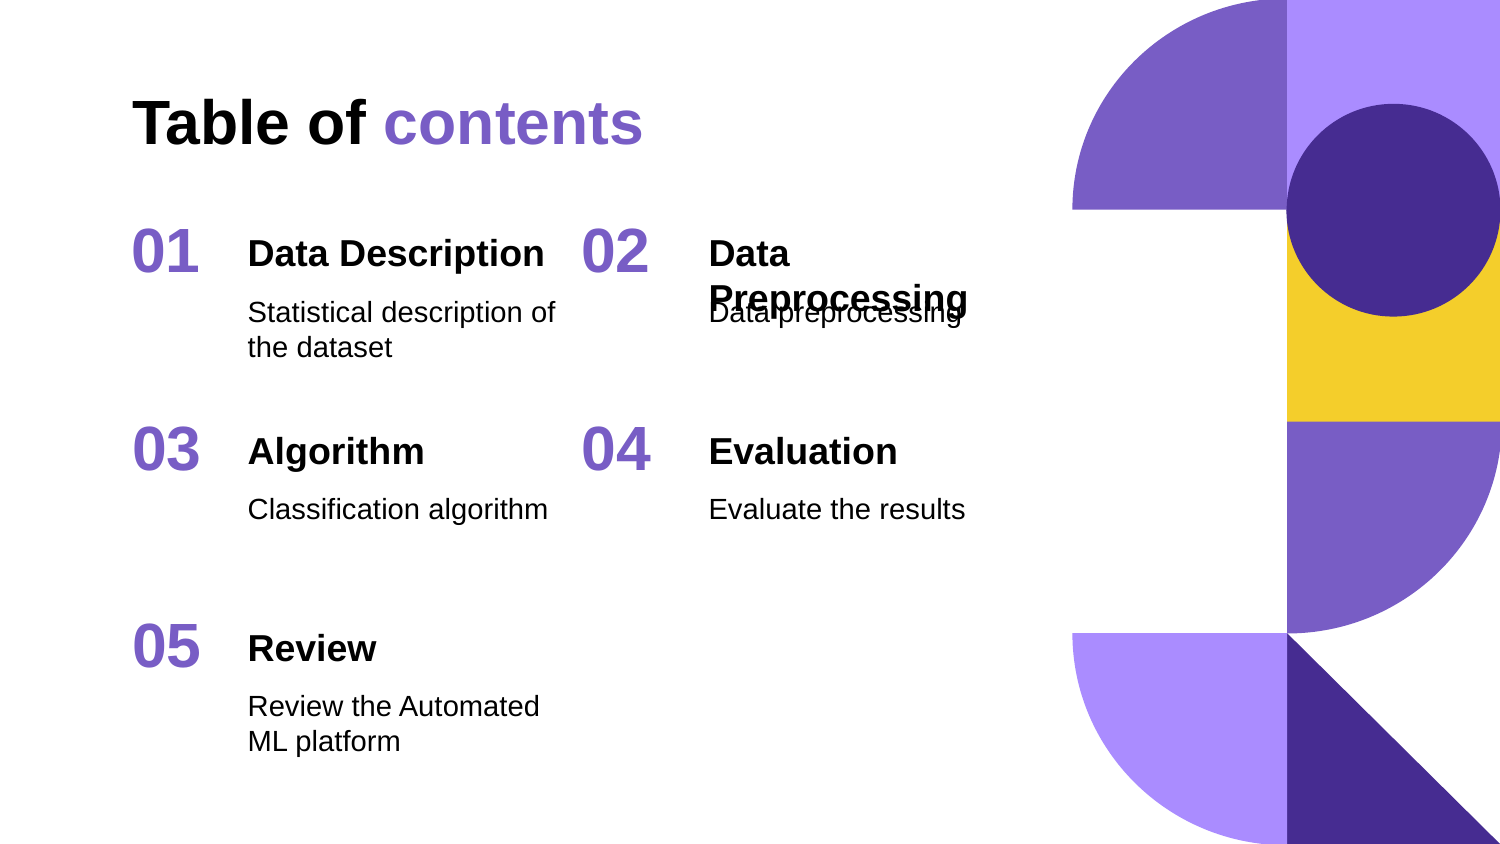

# Table of contents
Data Description
Data Preprocessing
01
02
Statistical description of the dataset
Data preprocessing
Algorithm
Evaluation
03
04
Classification algorithm
Evaluate the results
Review
05
Review the Automated ML platform